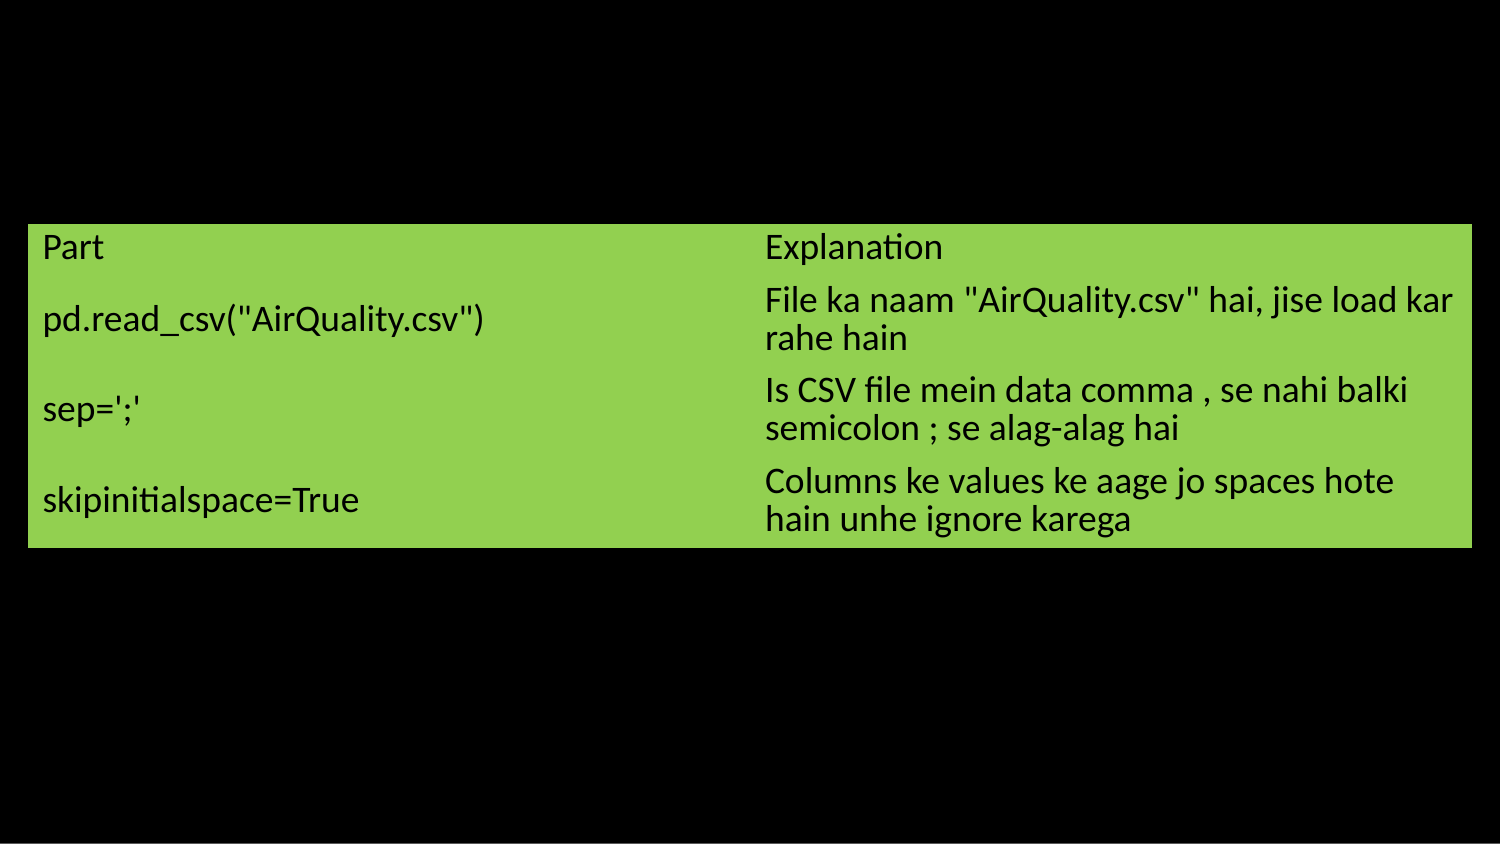

| Part | Explanation |
| --- | --- |
| pd.read\_csv("AirQuality.csv") | File ka naam "AirQuality.csv" hai, jise load kar rahe hain |
| sep=';' | Is CSV file mein data comma , se nahi balki semicolon ; se alag-alag hai |
| skipinitialspace=True | Columns ke values ke aage jo spaces hote hain unhe ignore karega |